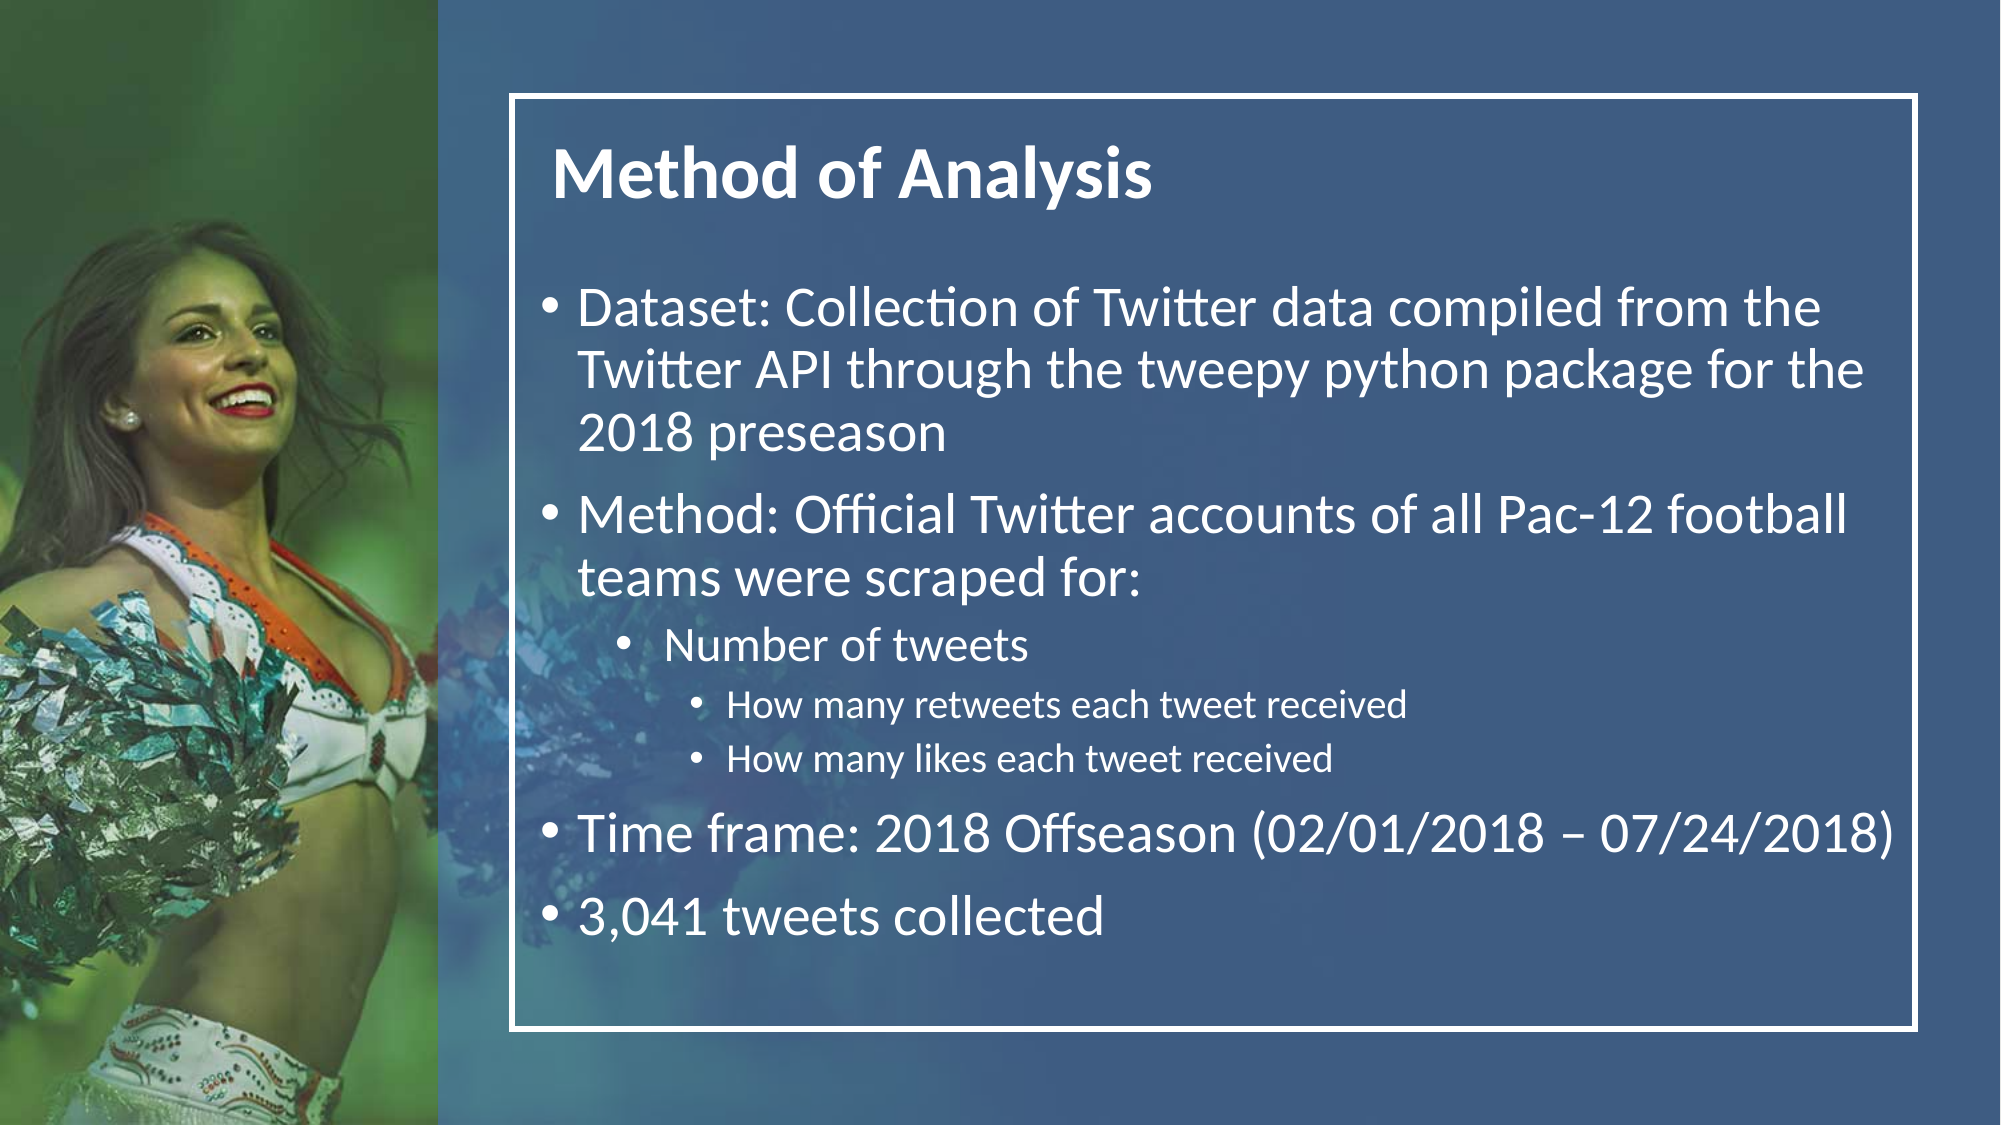

Method of Analysis

Dataset: Collection of Twitter data compiled from the Twitter API through the tweepy python package for the 2018 preseason
Method: Official Twitter accounts of all Pac-12 football teams were scraped for:
 Number of tweets
How many retweets each tweet received
How many likes each tweet received
Time frame: 2018 Offseason (02/01/2018 – 07/24/2018)
3,041 tweets collected